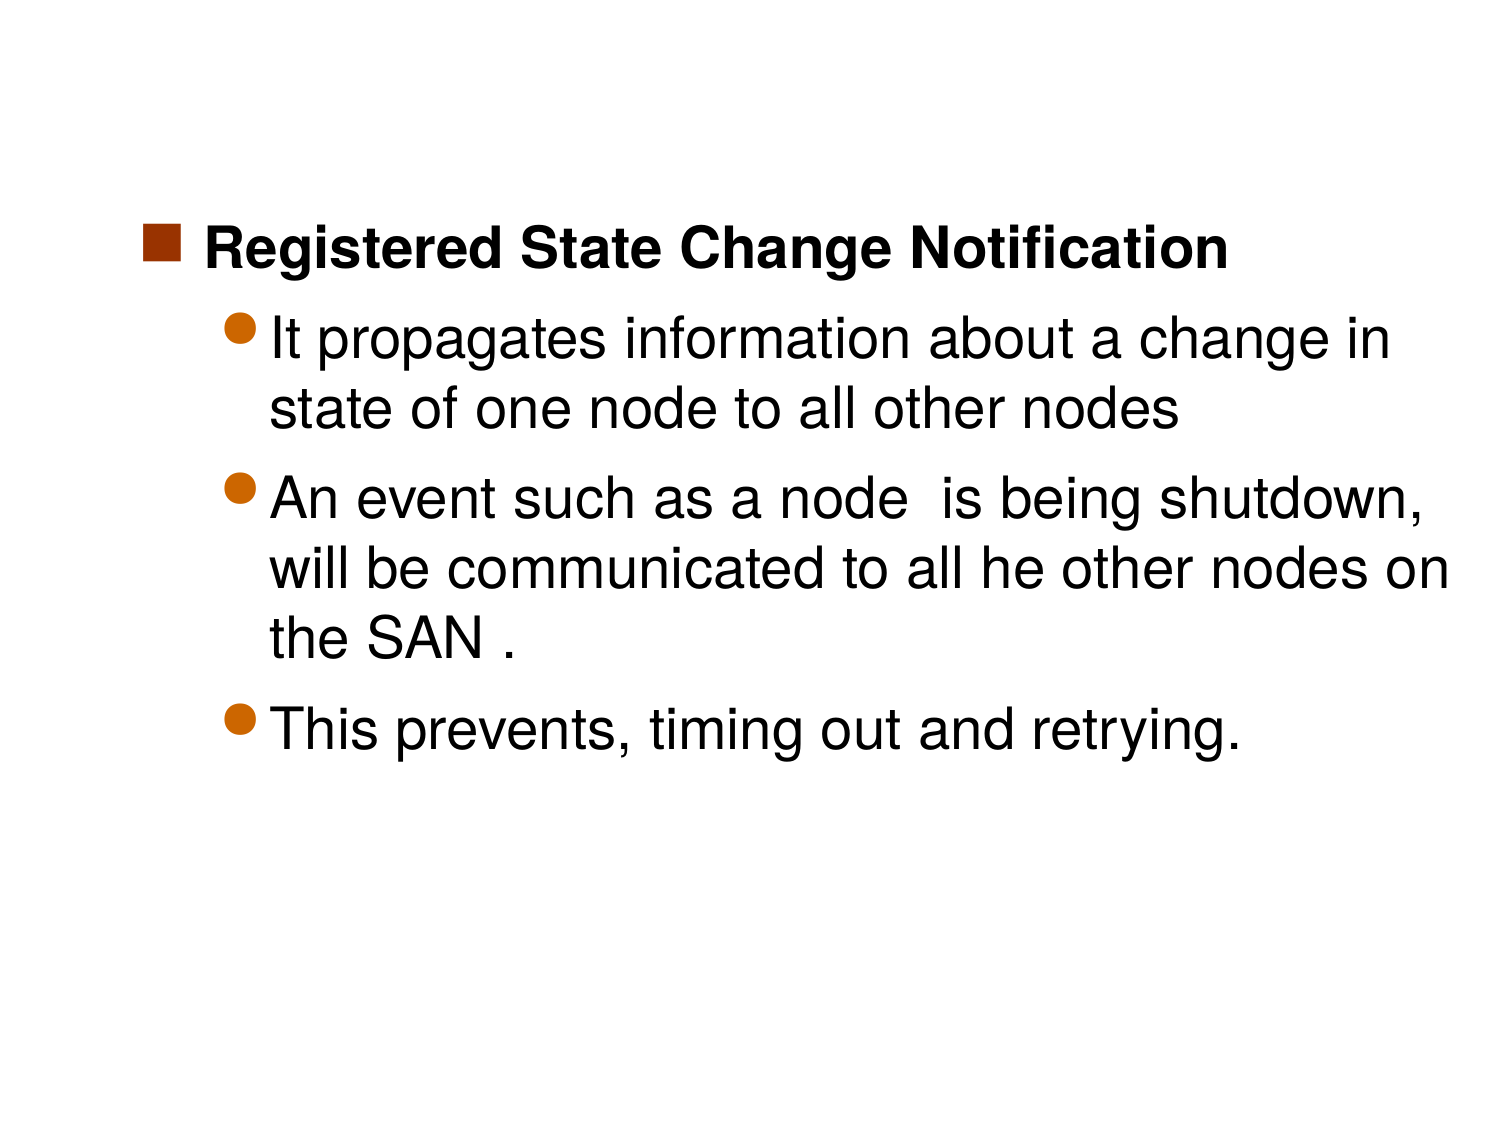

#
Registered State Change Notification
It propagates information about a change in state of one node to all other nodes
An event such as a node  is being shutdown, will be communicated to all he other nodes on the SAN .
This prevents, timing out and retrying.